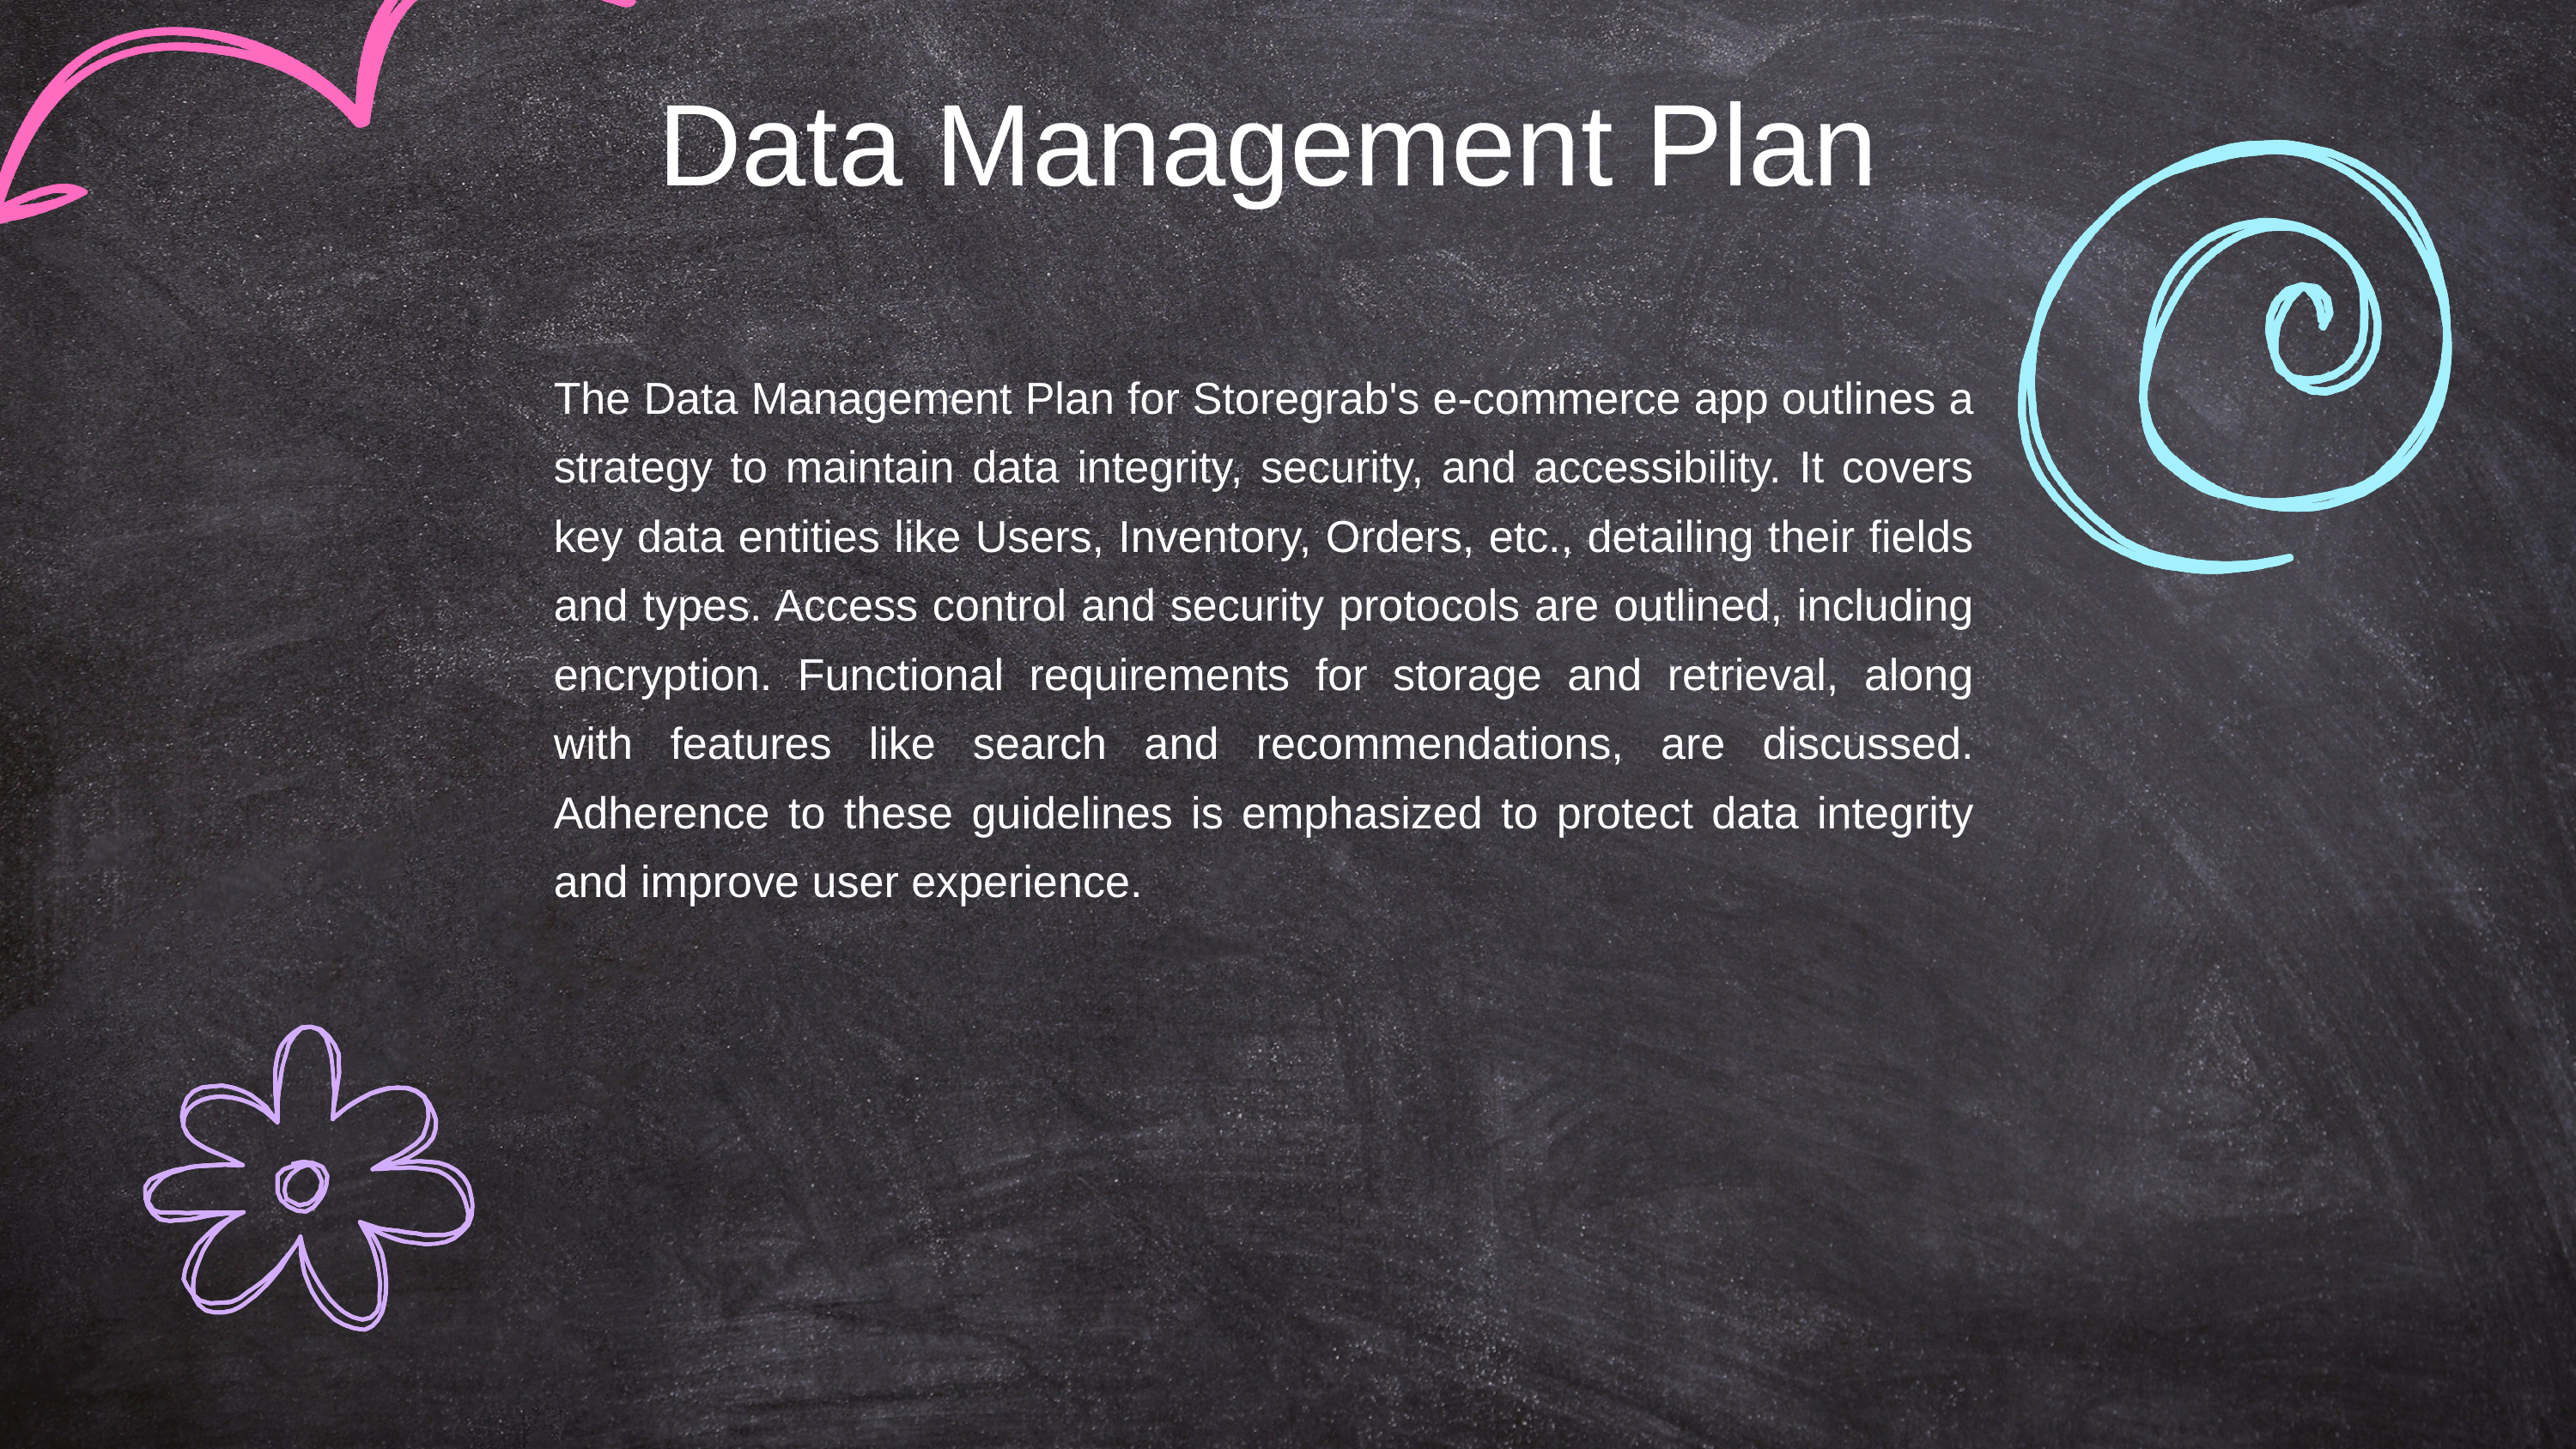

Data Management Plan

The Data Management Plan for Storegrab's e-commerce app outlines a strategy to maintain data integrity, security, and accessibility. It covers key data entities like Users, Inventory, Orders, etc., detailing their fields and types. Access control and security protocols are outlined, including encryption. Functional requirements for storage and retrieval, along with features like search and recommendations, are discussed. Adherence to these guidelines is emphasized to protect data integrity and improve user experience.